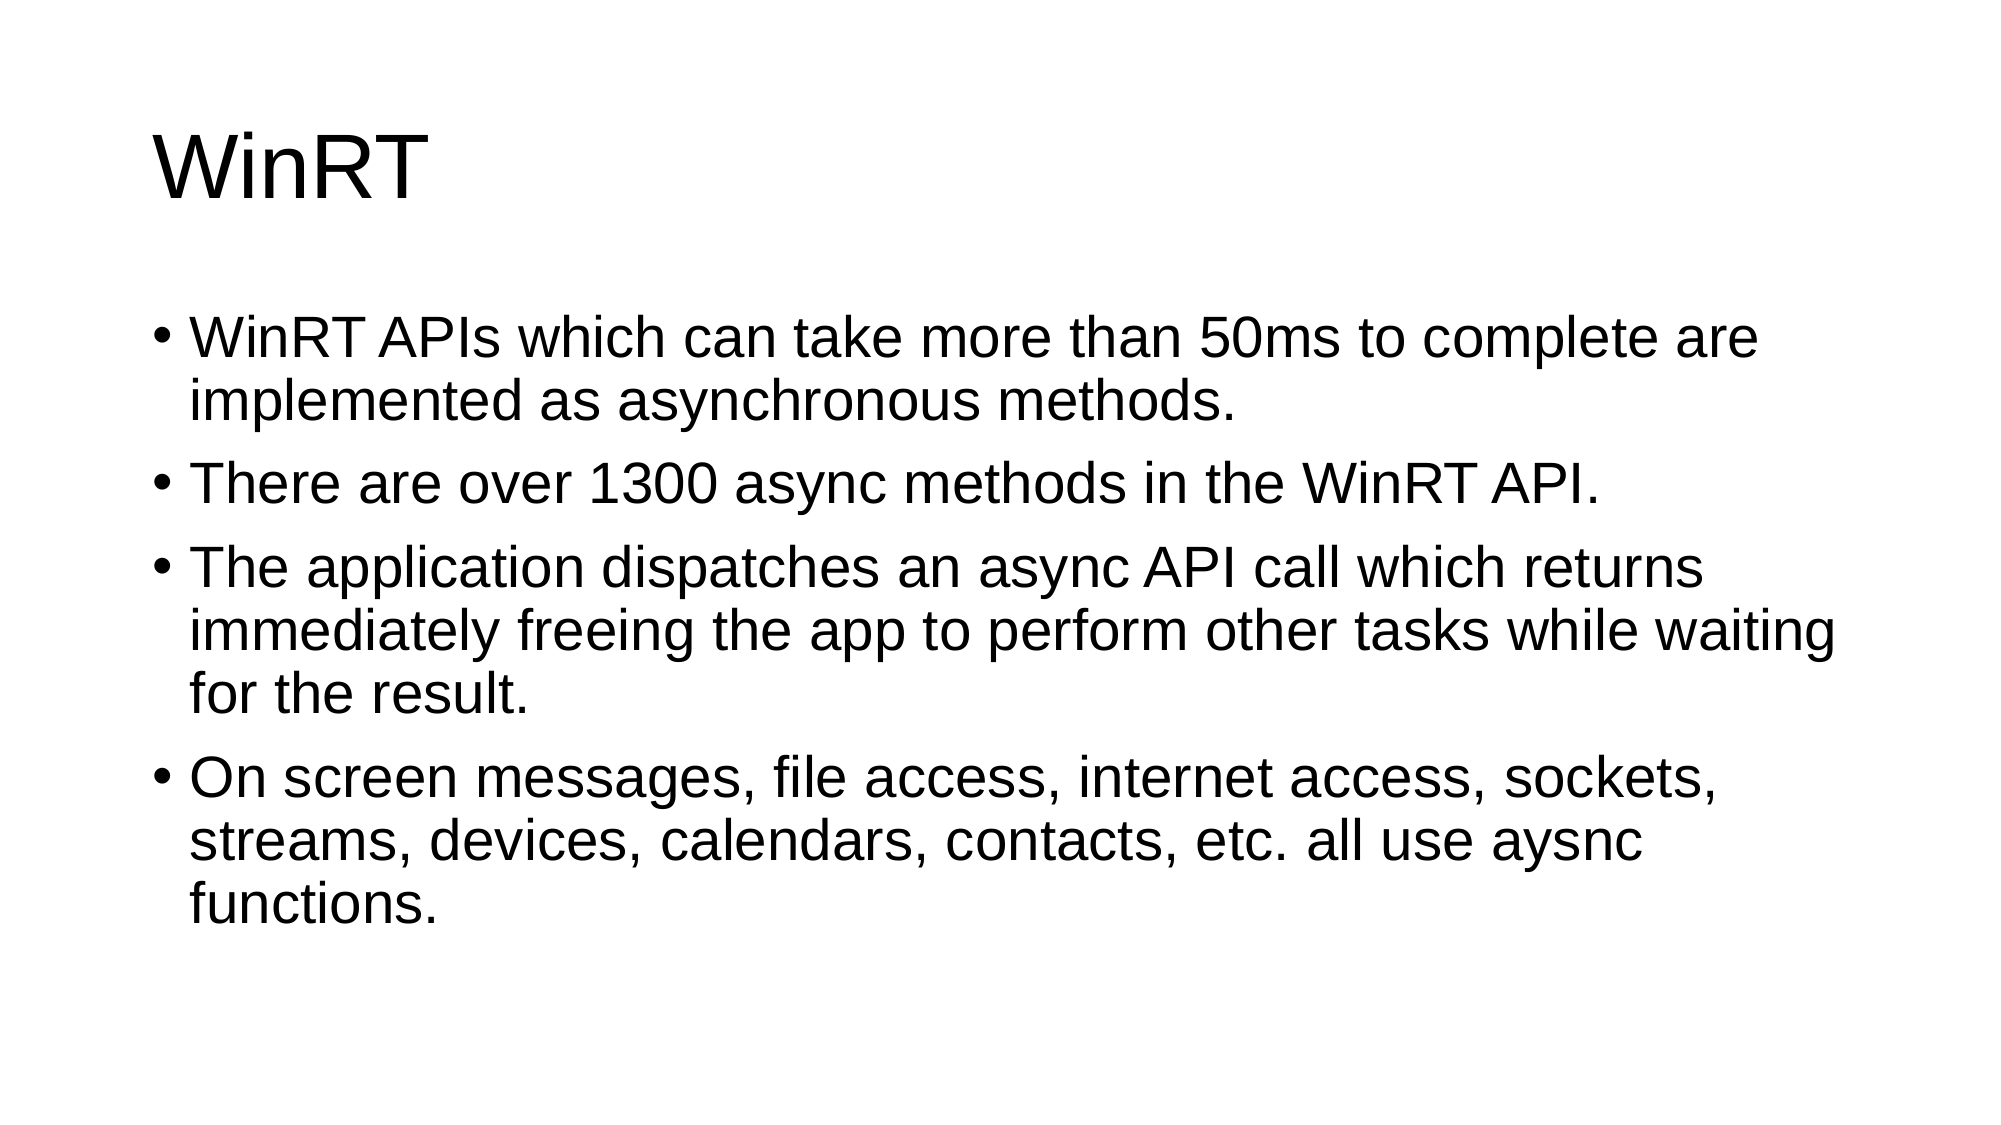

# WinRT
WinRT APIs which can take more than 50ms to complete are implemented as asynchronous methods.
There are over 1300 async methods in the WinRT API.
The application dispatches an async API call which returns immediately freeing the app to perform other tasks while waiting for the result.
On screen messages, file access, internet access, sockets, streams, devices, calendars, contacts, etc. all use aysnc functions.